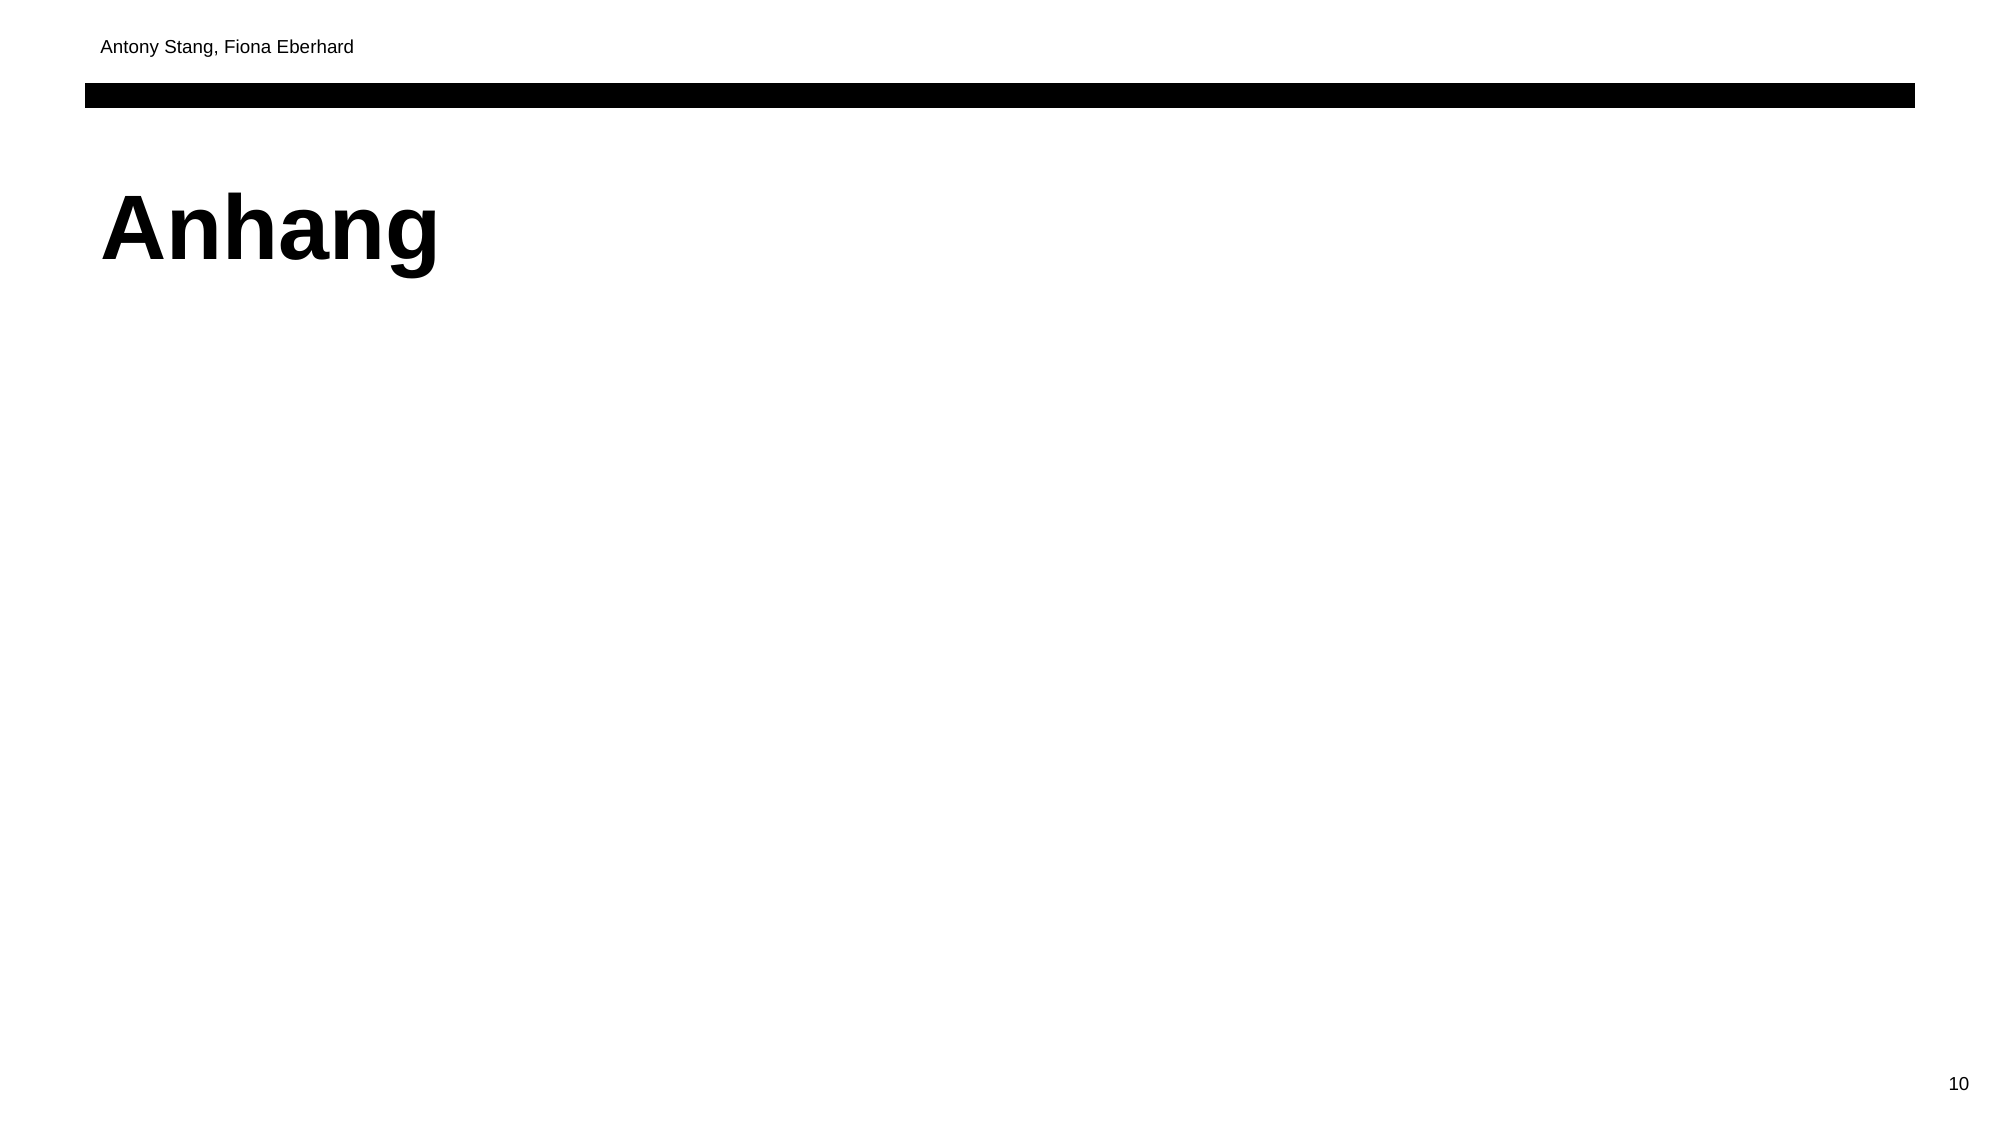

Antony Stang, Fiona Eberhard
# Anhang

10